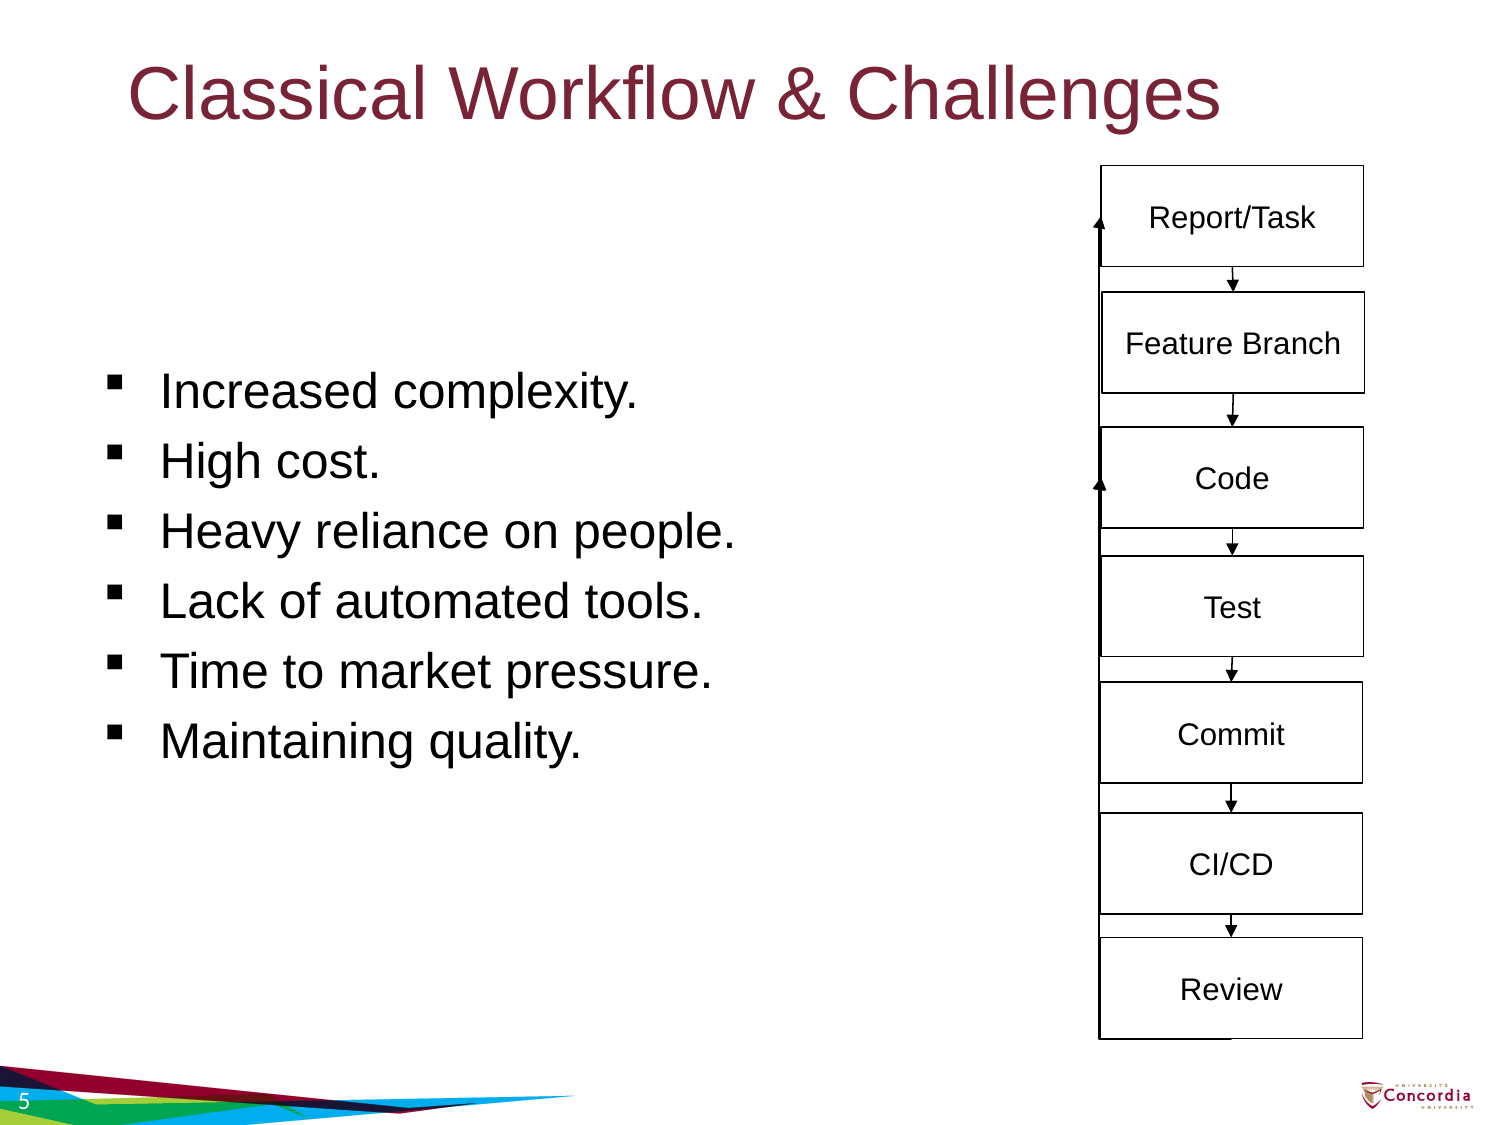

# Classical Workflow & Challenges
Report/Task
Feature Branch
Increased complexity.
High cost.
Heavy reliance on people.
Lack of automated tools.
Time to market pressure.
Maintaining quality.

Code
Test
Commit
CI/CD
Review
5